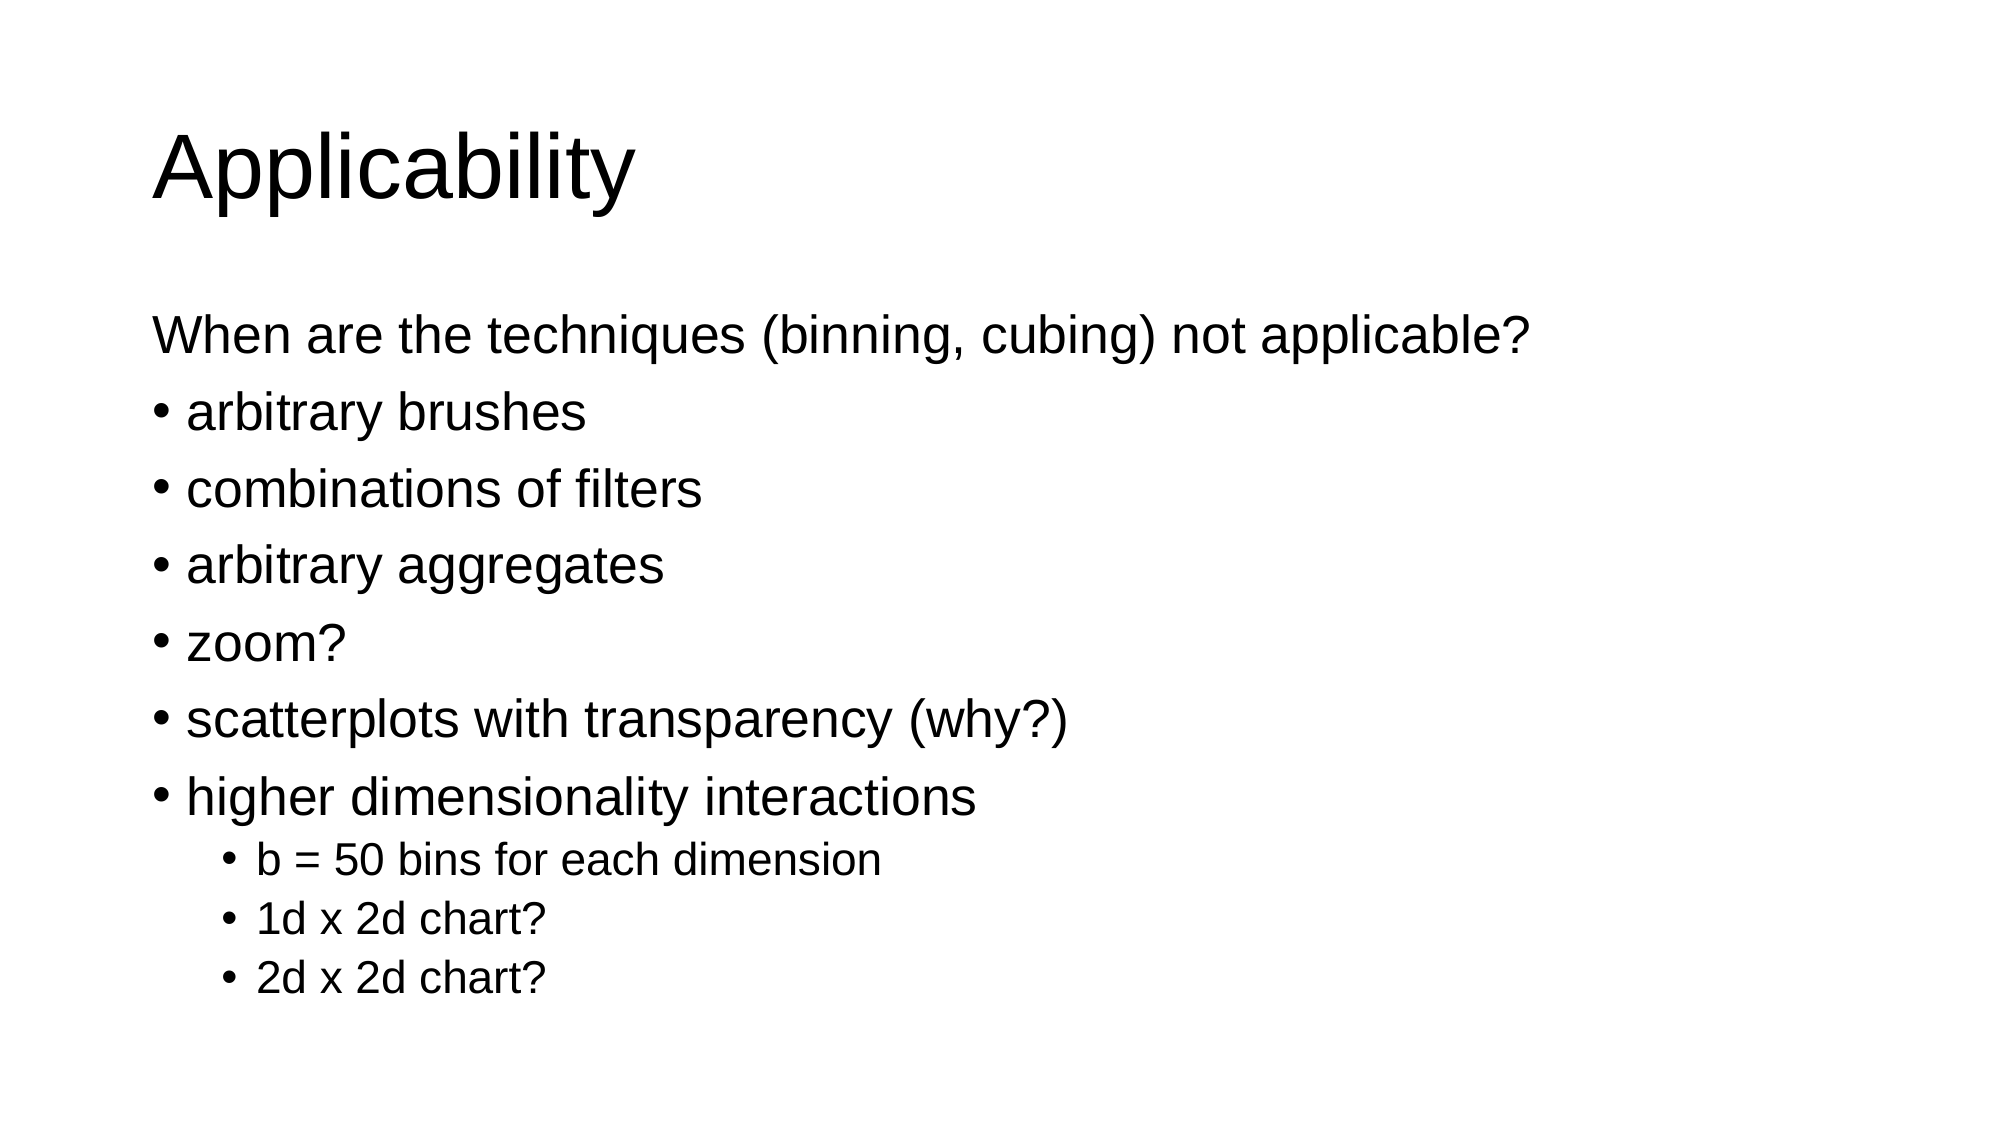

# Applicability
When are the techniques (binning, cubing) not applicable?
arbitrary brushes
combinations of filters
arbitrary aggregates
zoom?
scatterplots with transparency (why?)
higher dimensionality interactions
b = 50 bins for each dimension
1d x 2d chart?
2d x 2d chart?